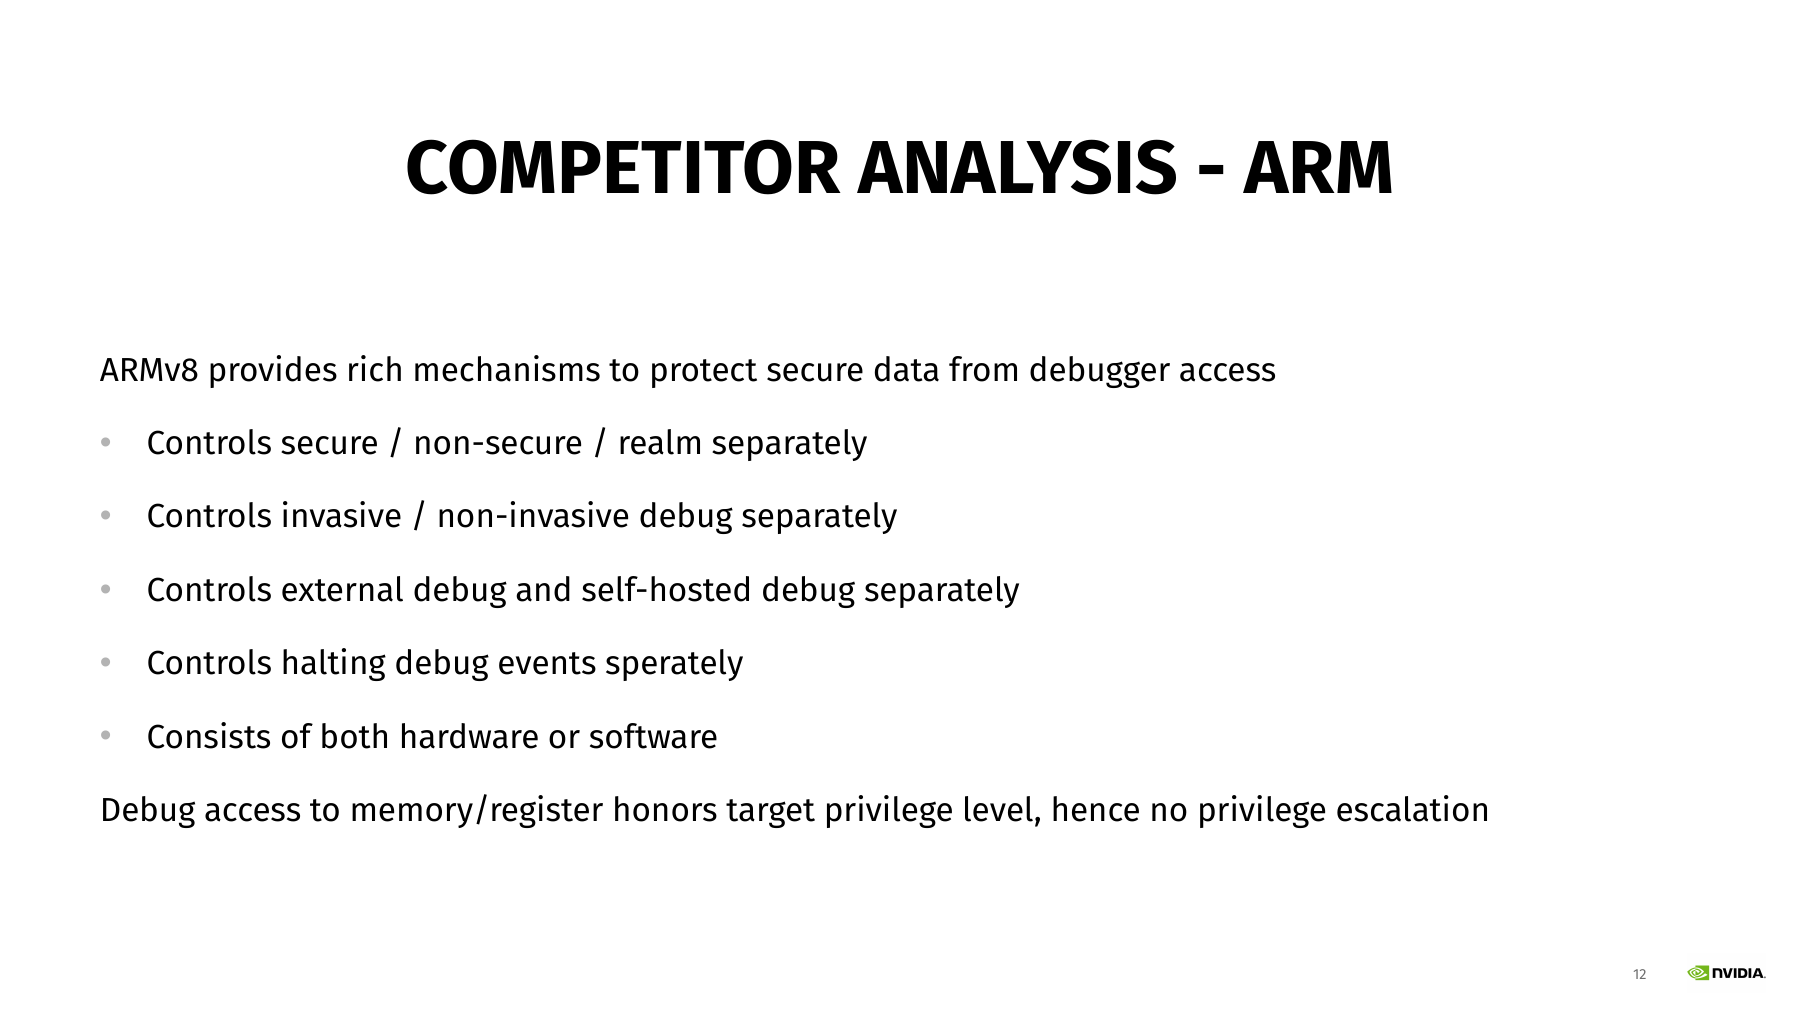

# COMPETITOR ANALYSIS - ARM
ARMv8 provides rich mechanisms to protect secure data from debugger access
Controls secure / non-secure / realm separately
Controls invasive / non-invasive debug separately
Controls external debug and self-hosted debug separately
Controls halting debug events sperately
Consists of both hardware or software
Debug access to memory/register honors target privilege level, hence no privilege escalation